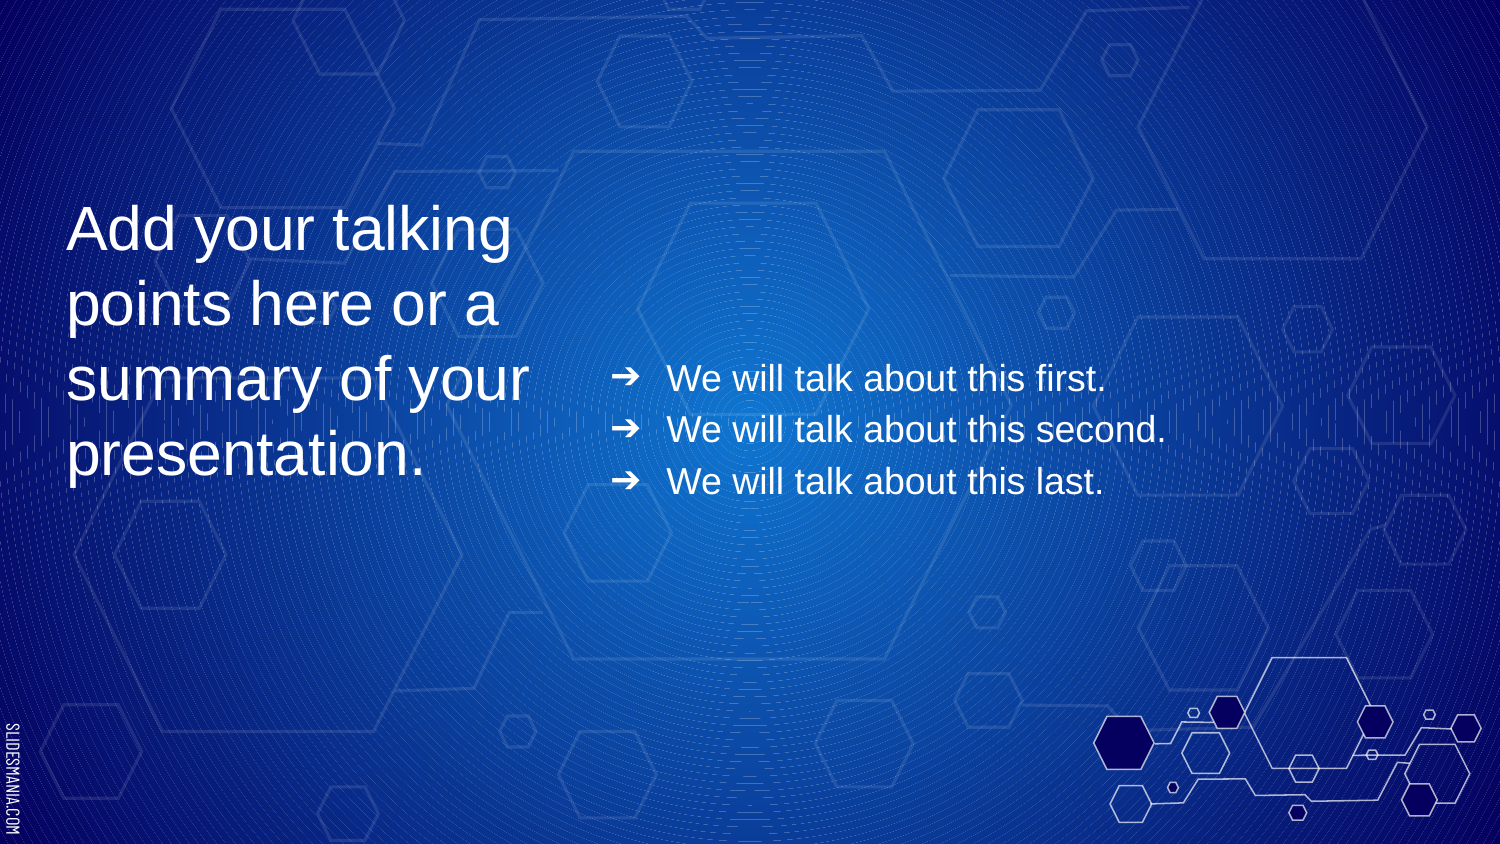

# Add your talking points here or a summary of your presentation.
We will talk about this first.
We will talk about this second.
We will talk about this last.